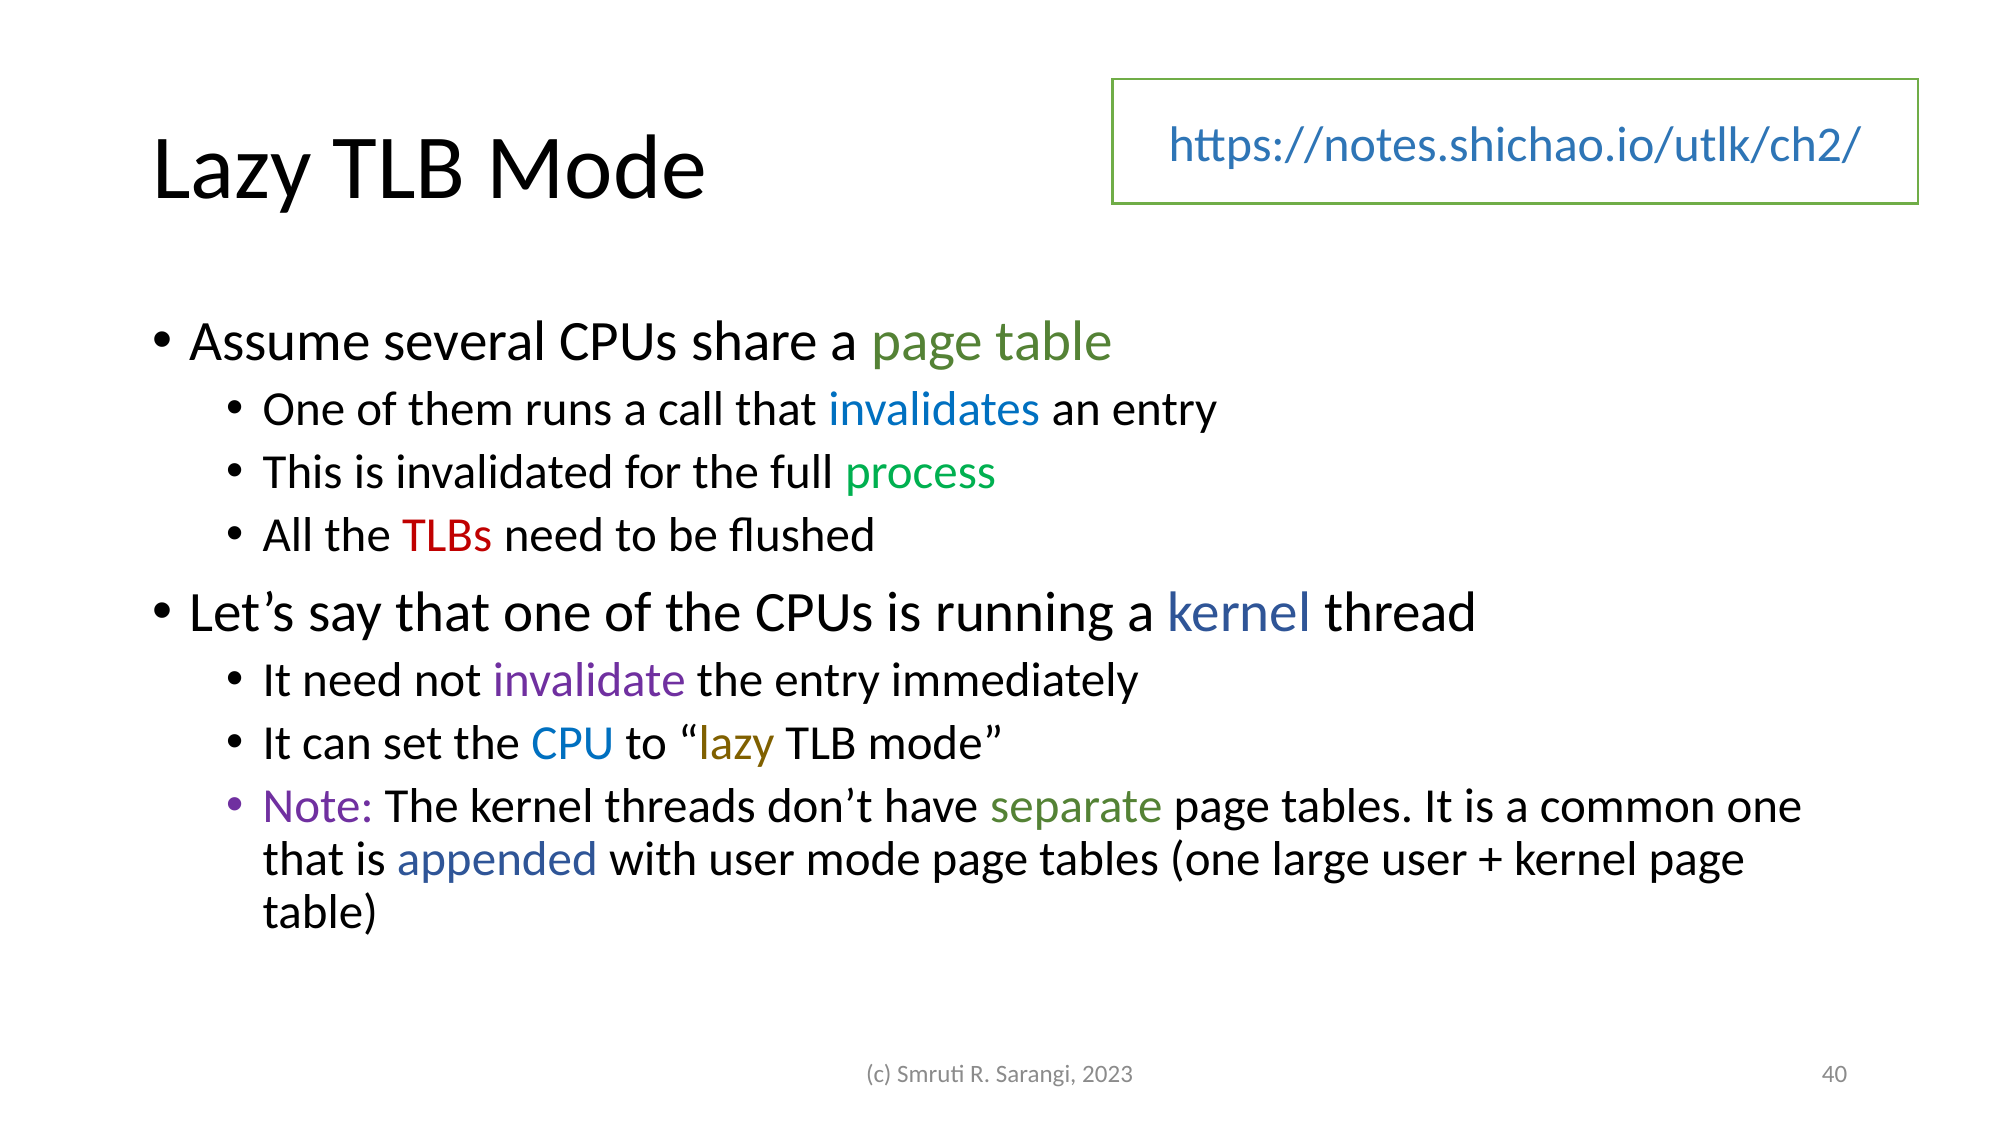

# Lazy TLB Mode
https://notes.shichao.io/utlk/ch2/
Assume several CPUs share a page table
One of them runs a call that invalidates an entry
This is invalidated for the full process
All the TLBs need to be flushed
Let’s say that one of the CPUs is running a kernel thread
It need not invalidate the entry immediately
It can set the CPU to “lazy TLB mode”
Note: The kernel threads don’t have separate page tables. It is a common one that is appended with user mode page tables (one large user + kernel page table)
(c) Smruti R. Sarangi, 2023
40